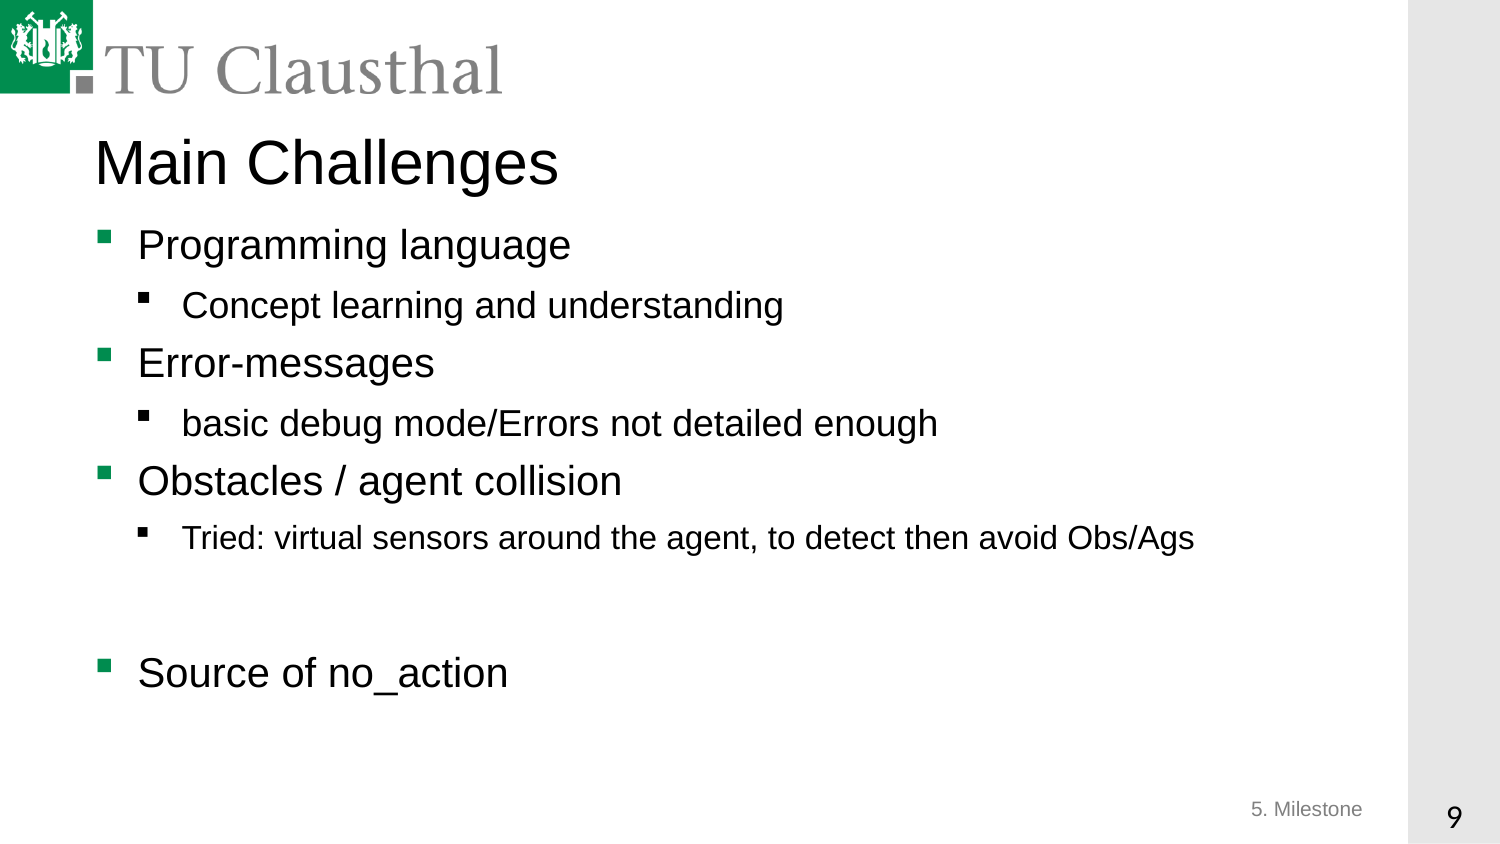

# Main Challenges
Programming language
Concept learning and understanding
Error-messages
basic debug mode/Errors not detailed enough
Obstacles / agent collision
Tried: virtual sensors around the agent, to detect then avoid Obs/Ags

Source of no_action